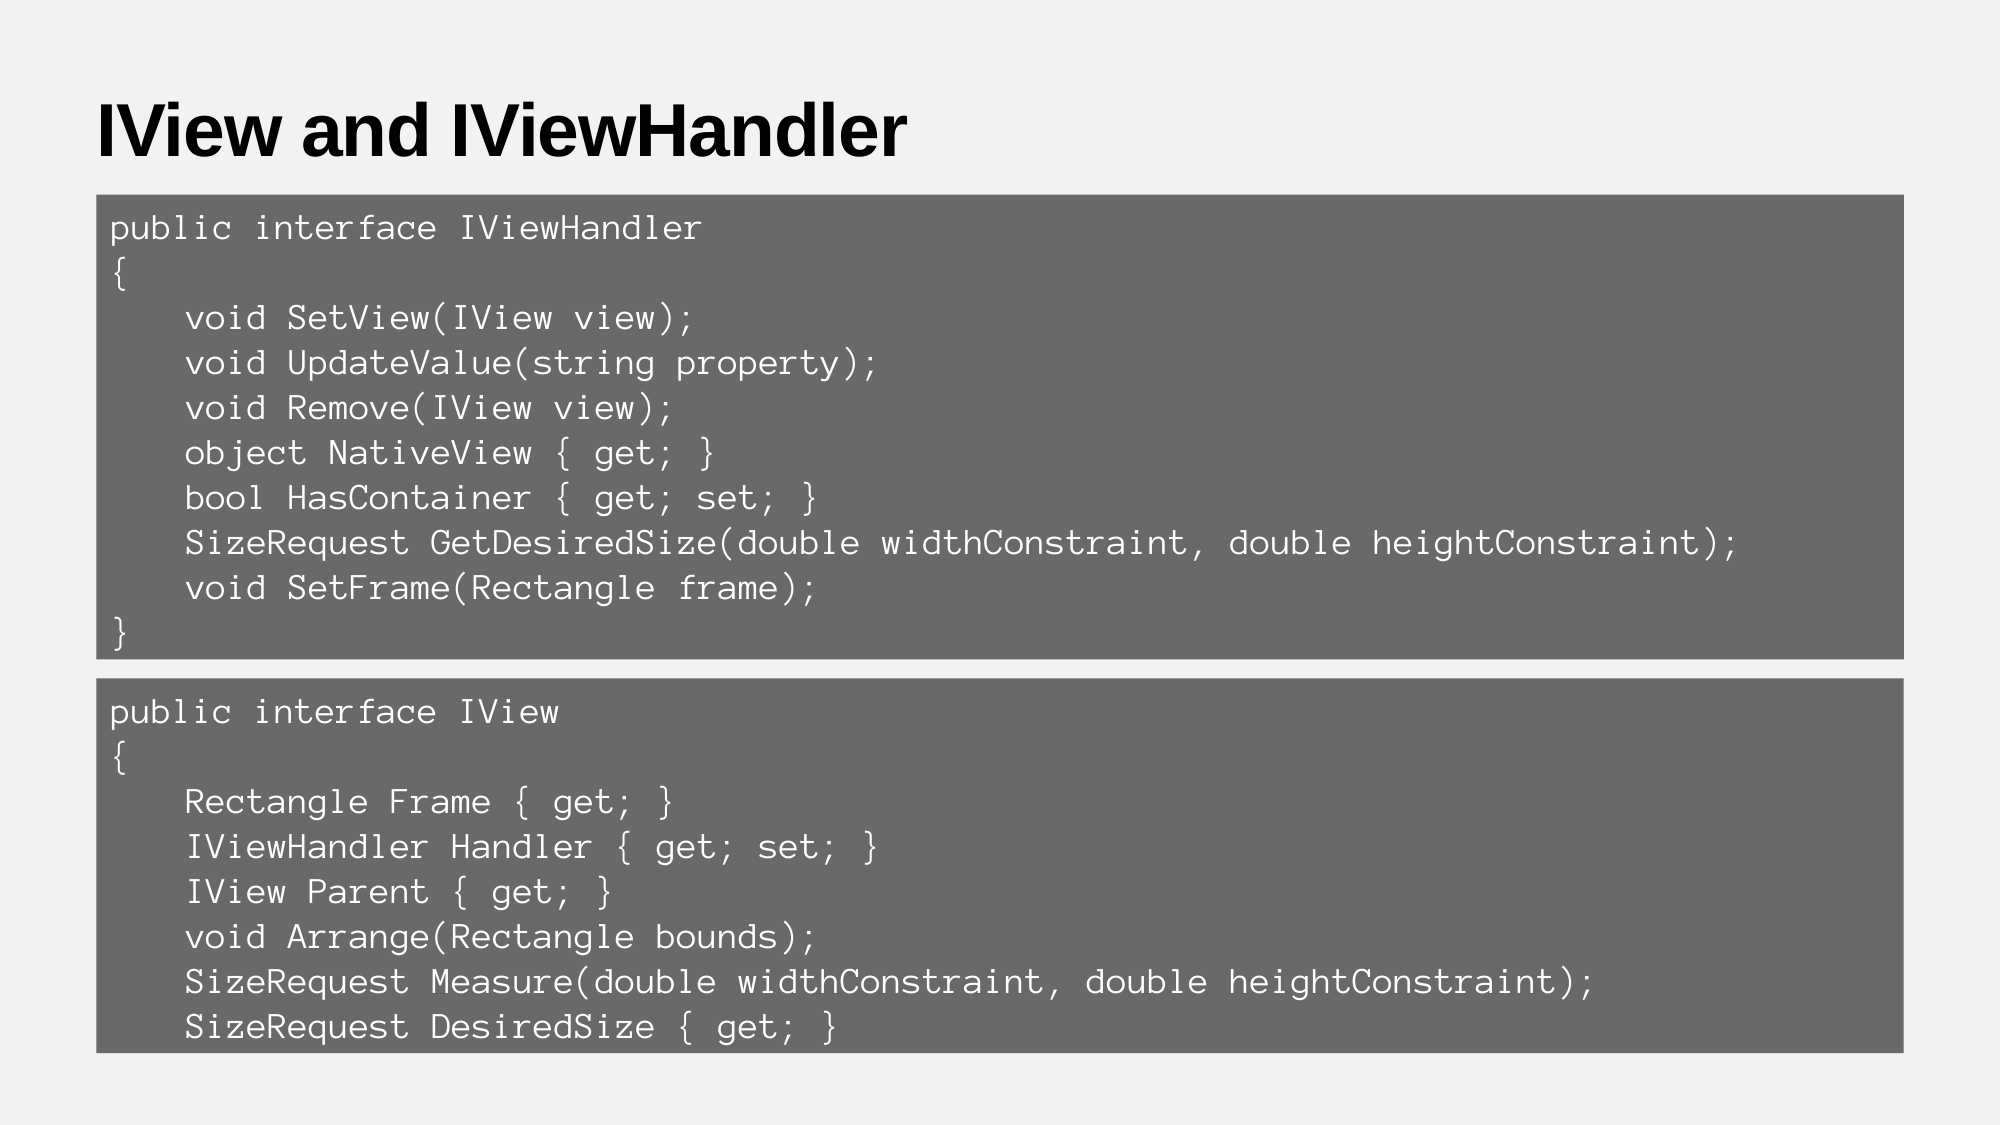

# IView and IViewHandler
public interface IViewHandler
{
void SetView(IView view);
void UpdateValue(string property);
void Remove(IView view);
object NativeView { get; }
bool HasContainer { get; set; }
SizeRequest GetDesiredSize(double widthConstraint, double heightConstraint);
void SetFrame(Rectangle frame);
}
public interface IView
{
Rectangle Frame { get; }
IViewHandler Handler { get; set; }
IView Parent { get; }
void Arrange(Rectangle bounds);
SizeRequest Measure(double widthConstraint, double heightConstraint);
SizeRequest DesiredSize { get; }